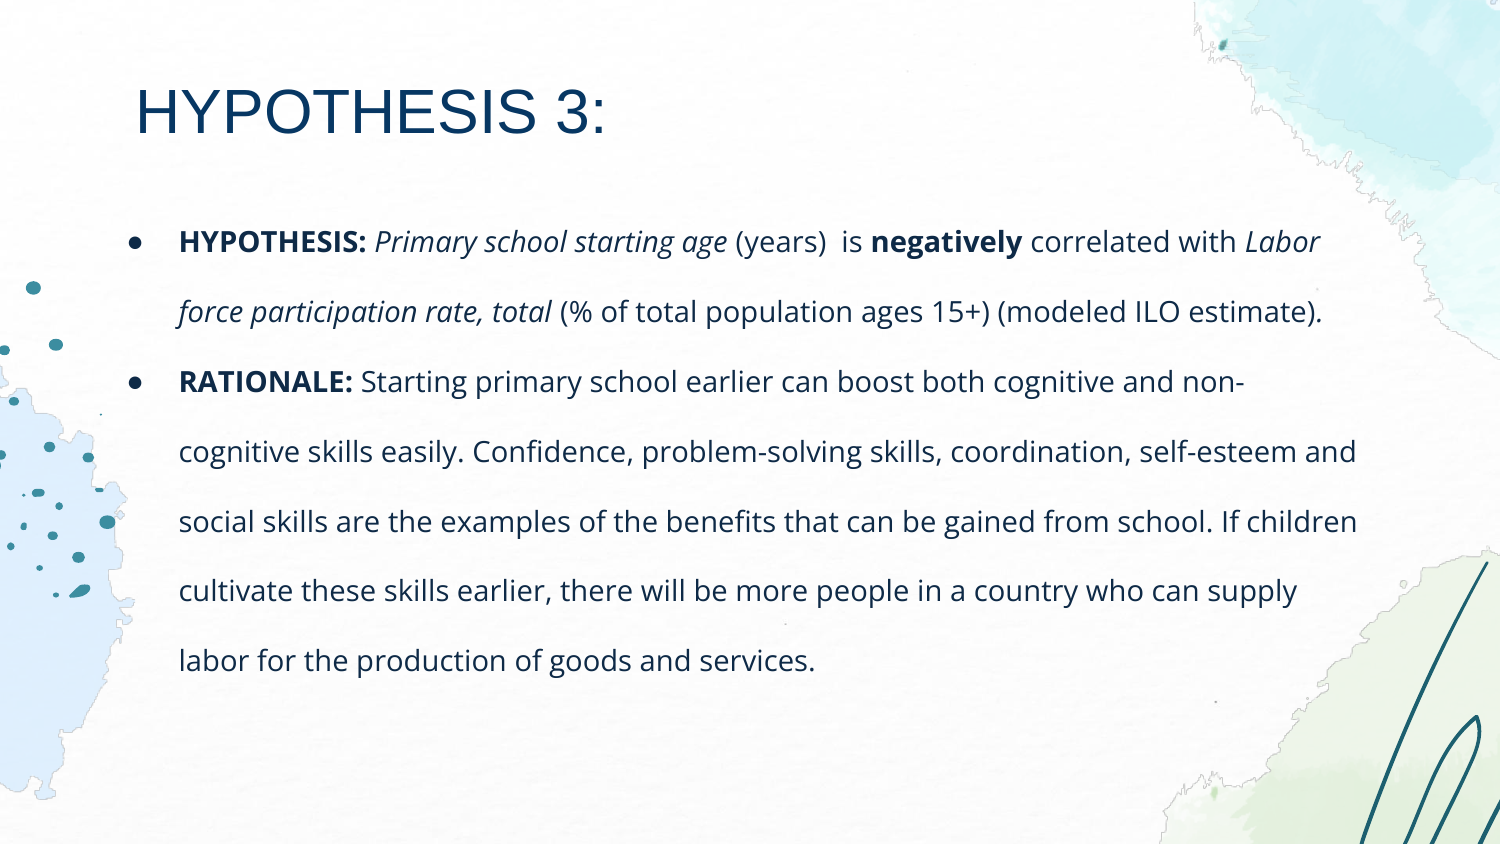

# HYPOTHESIS 3:
HYPOTHESIS: Primary school starting age (years)  is negatively correlated with Labor force participation rate, total (% of total population ages 15+) (modeled ILO estimate).
RATIONALE: Starting primary school earlier can boost both cognitive and non-cognitive skills easily. Confidence, problem-solving skills, coordination, self-esteem and social skills are the examples of the benefits that can be gained from school. If children cultivate these skills earlier, there will be more people in a country who can supply labor for the production of goods and services.